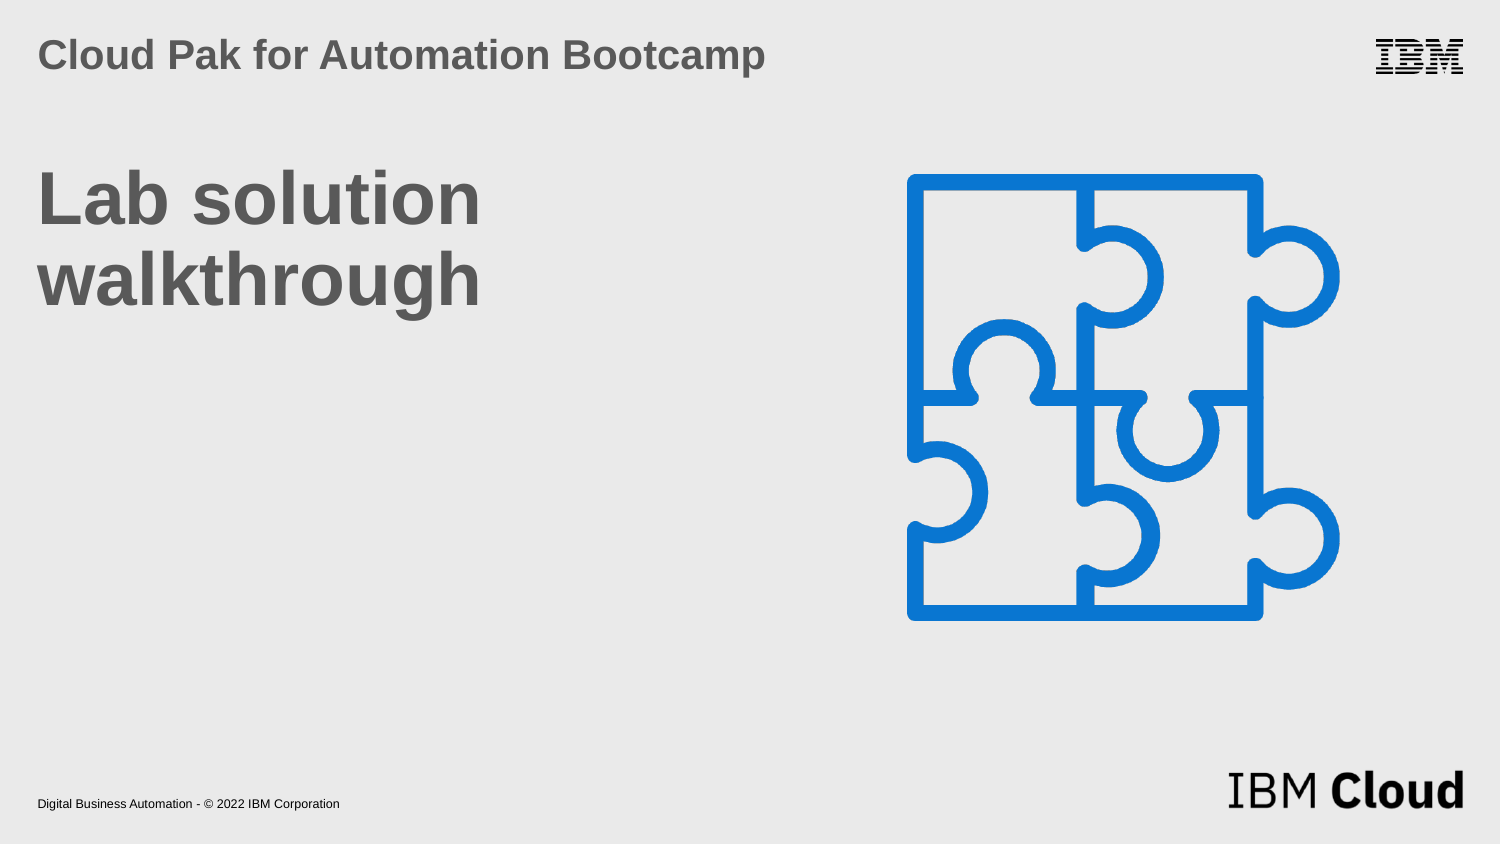

# Cloud Pak for Automation Bootcamp Lab solution walkthrough
Digital Business Automation - © 2022 IBM Corporation